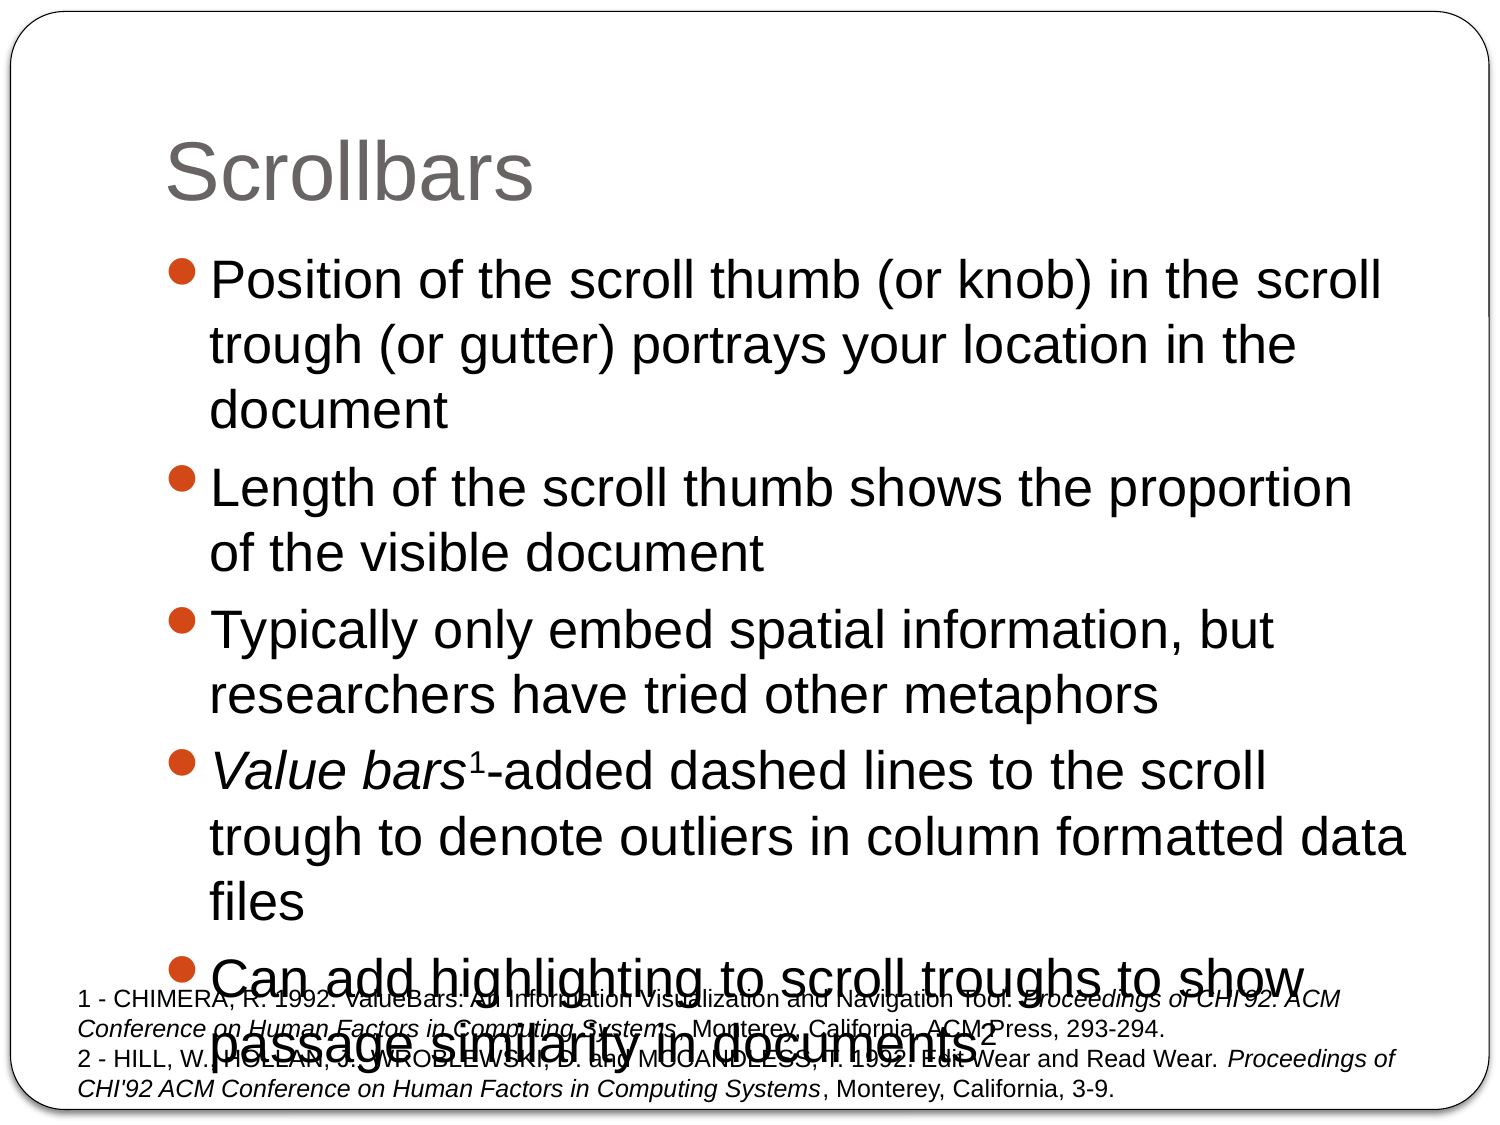

# Scrollbars
Position of the scroll thumb (or knob) in the scroll trough (or gutter) portrays your location in the document
Length of the scroll thumb shows the proportion of the visible document
Typically only embed spatial information, but researchers have tried other metaphors
Value bars1-added dashed lines to the scroll trough to denote outliers in column formatted data files
Can add highlighting to scroll troughs to show passage similarity in documents2
1 - CHIMERA, R. 1992. ValueBars: An Information Visualization and Navigation Tool. Proceedings of CHI'92: ACM Conference on Human Factors in Computing Systems, Monterey, California, ACM Press, 293-294.
2 - HILL, W., HOLLAN, J., WROBLEWSKI, D. and MCCANDLESS, T. 1992. Edit Wear and Read Wear. Proceedings of CHI'92 ACM Conference on Human Factors in Computing Systems, Monterey, California, 3-9.